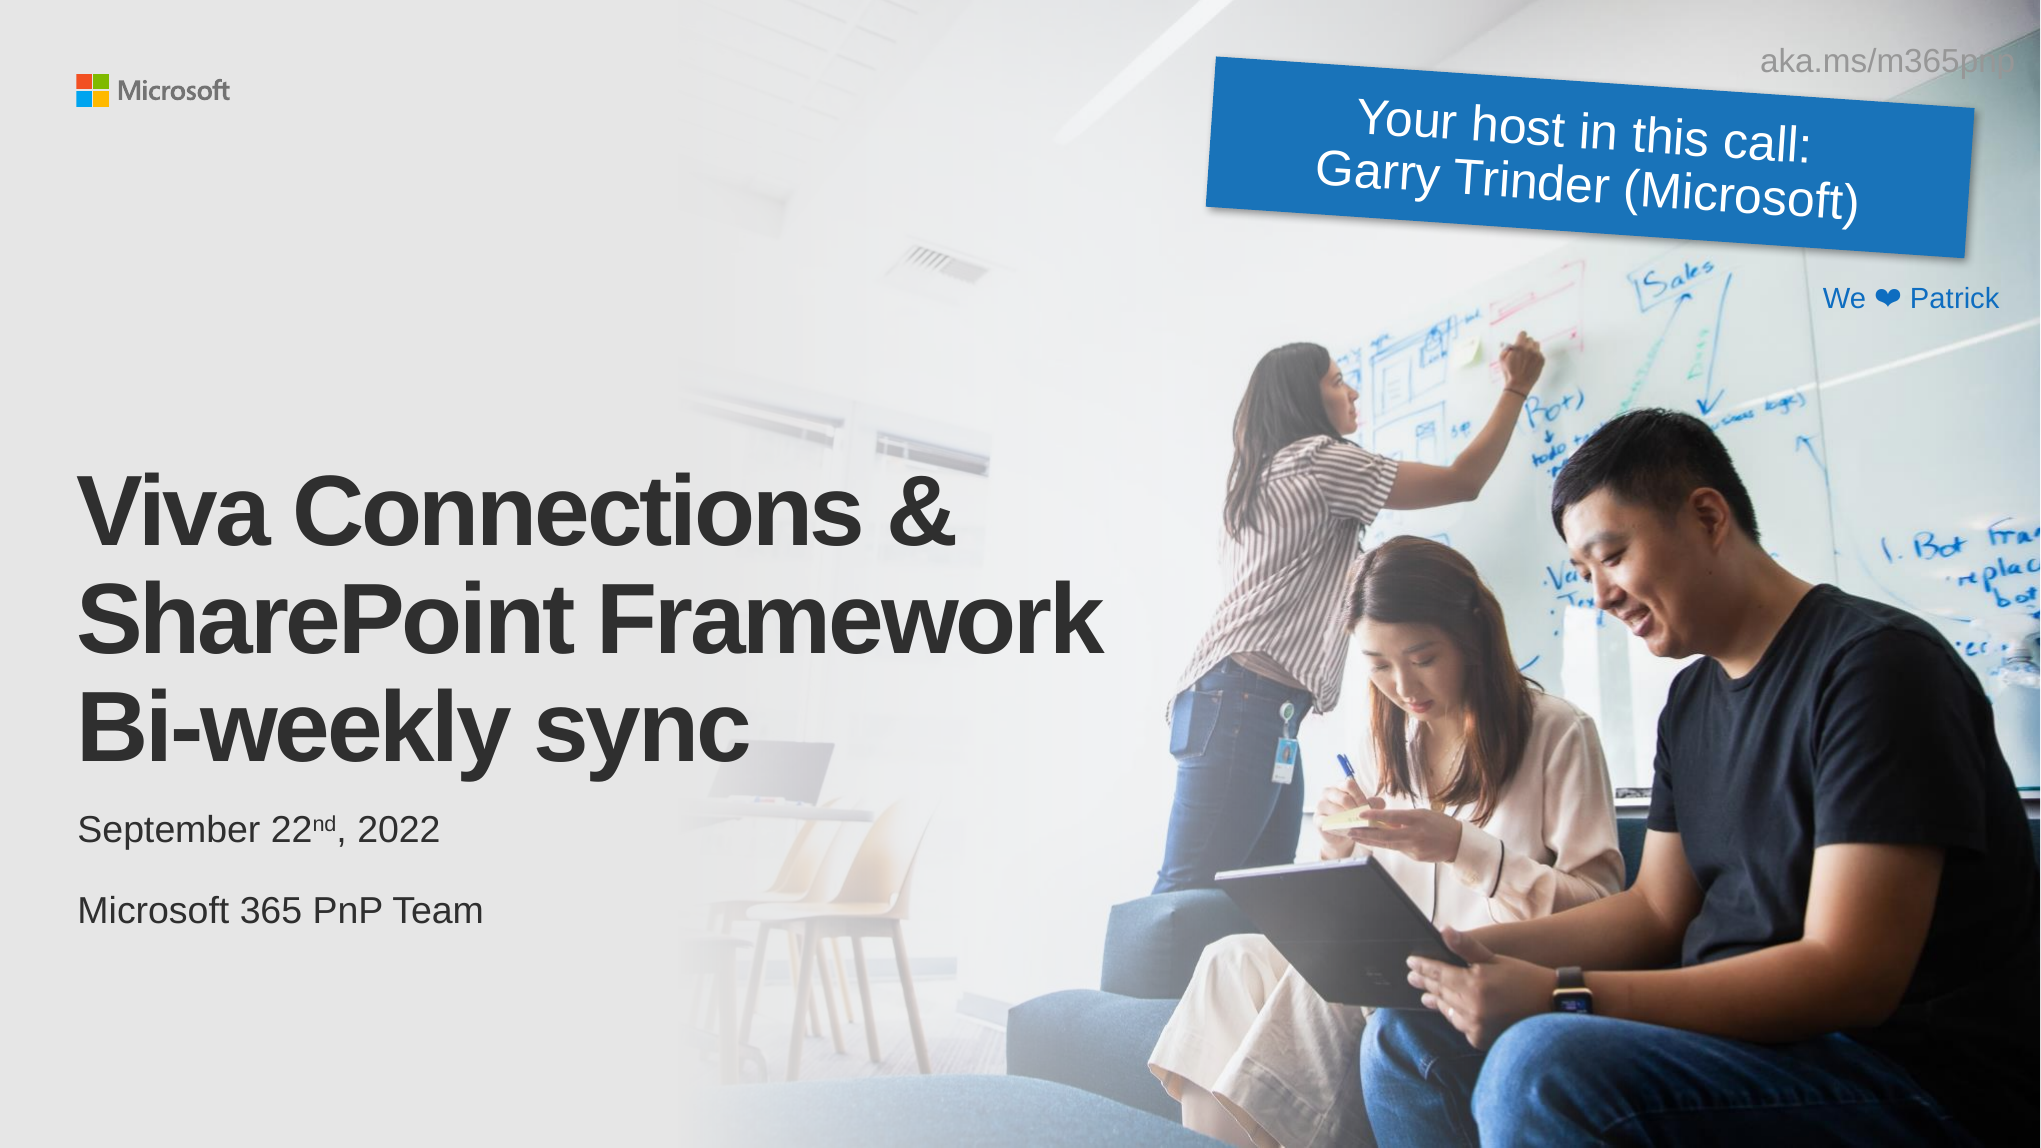

aka.ms/m365pnp
Your host in this call:
Garry Trinder (Microsoft)
We ❤ Patrick
# Viva Connections & SharePoint Framework Bi-weekly sync
September 22nd, 2022

Microsoft 365 PnP Team